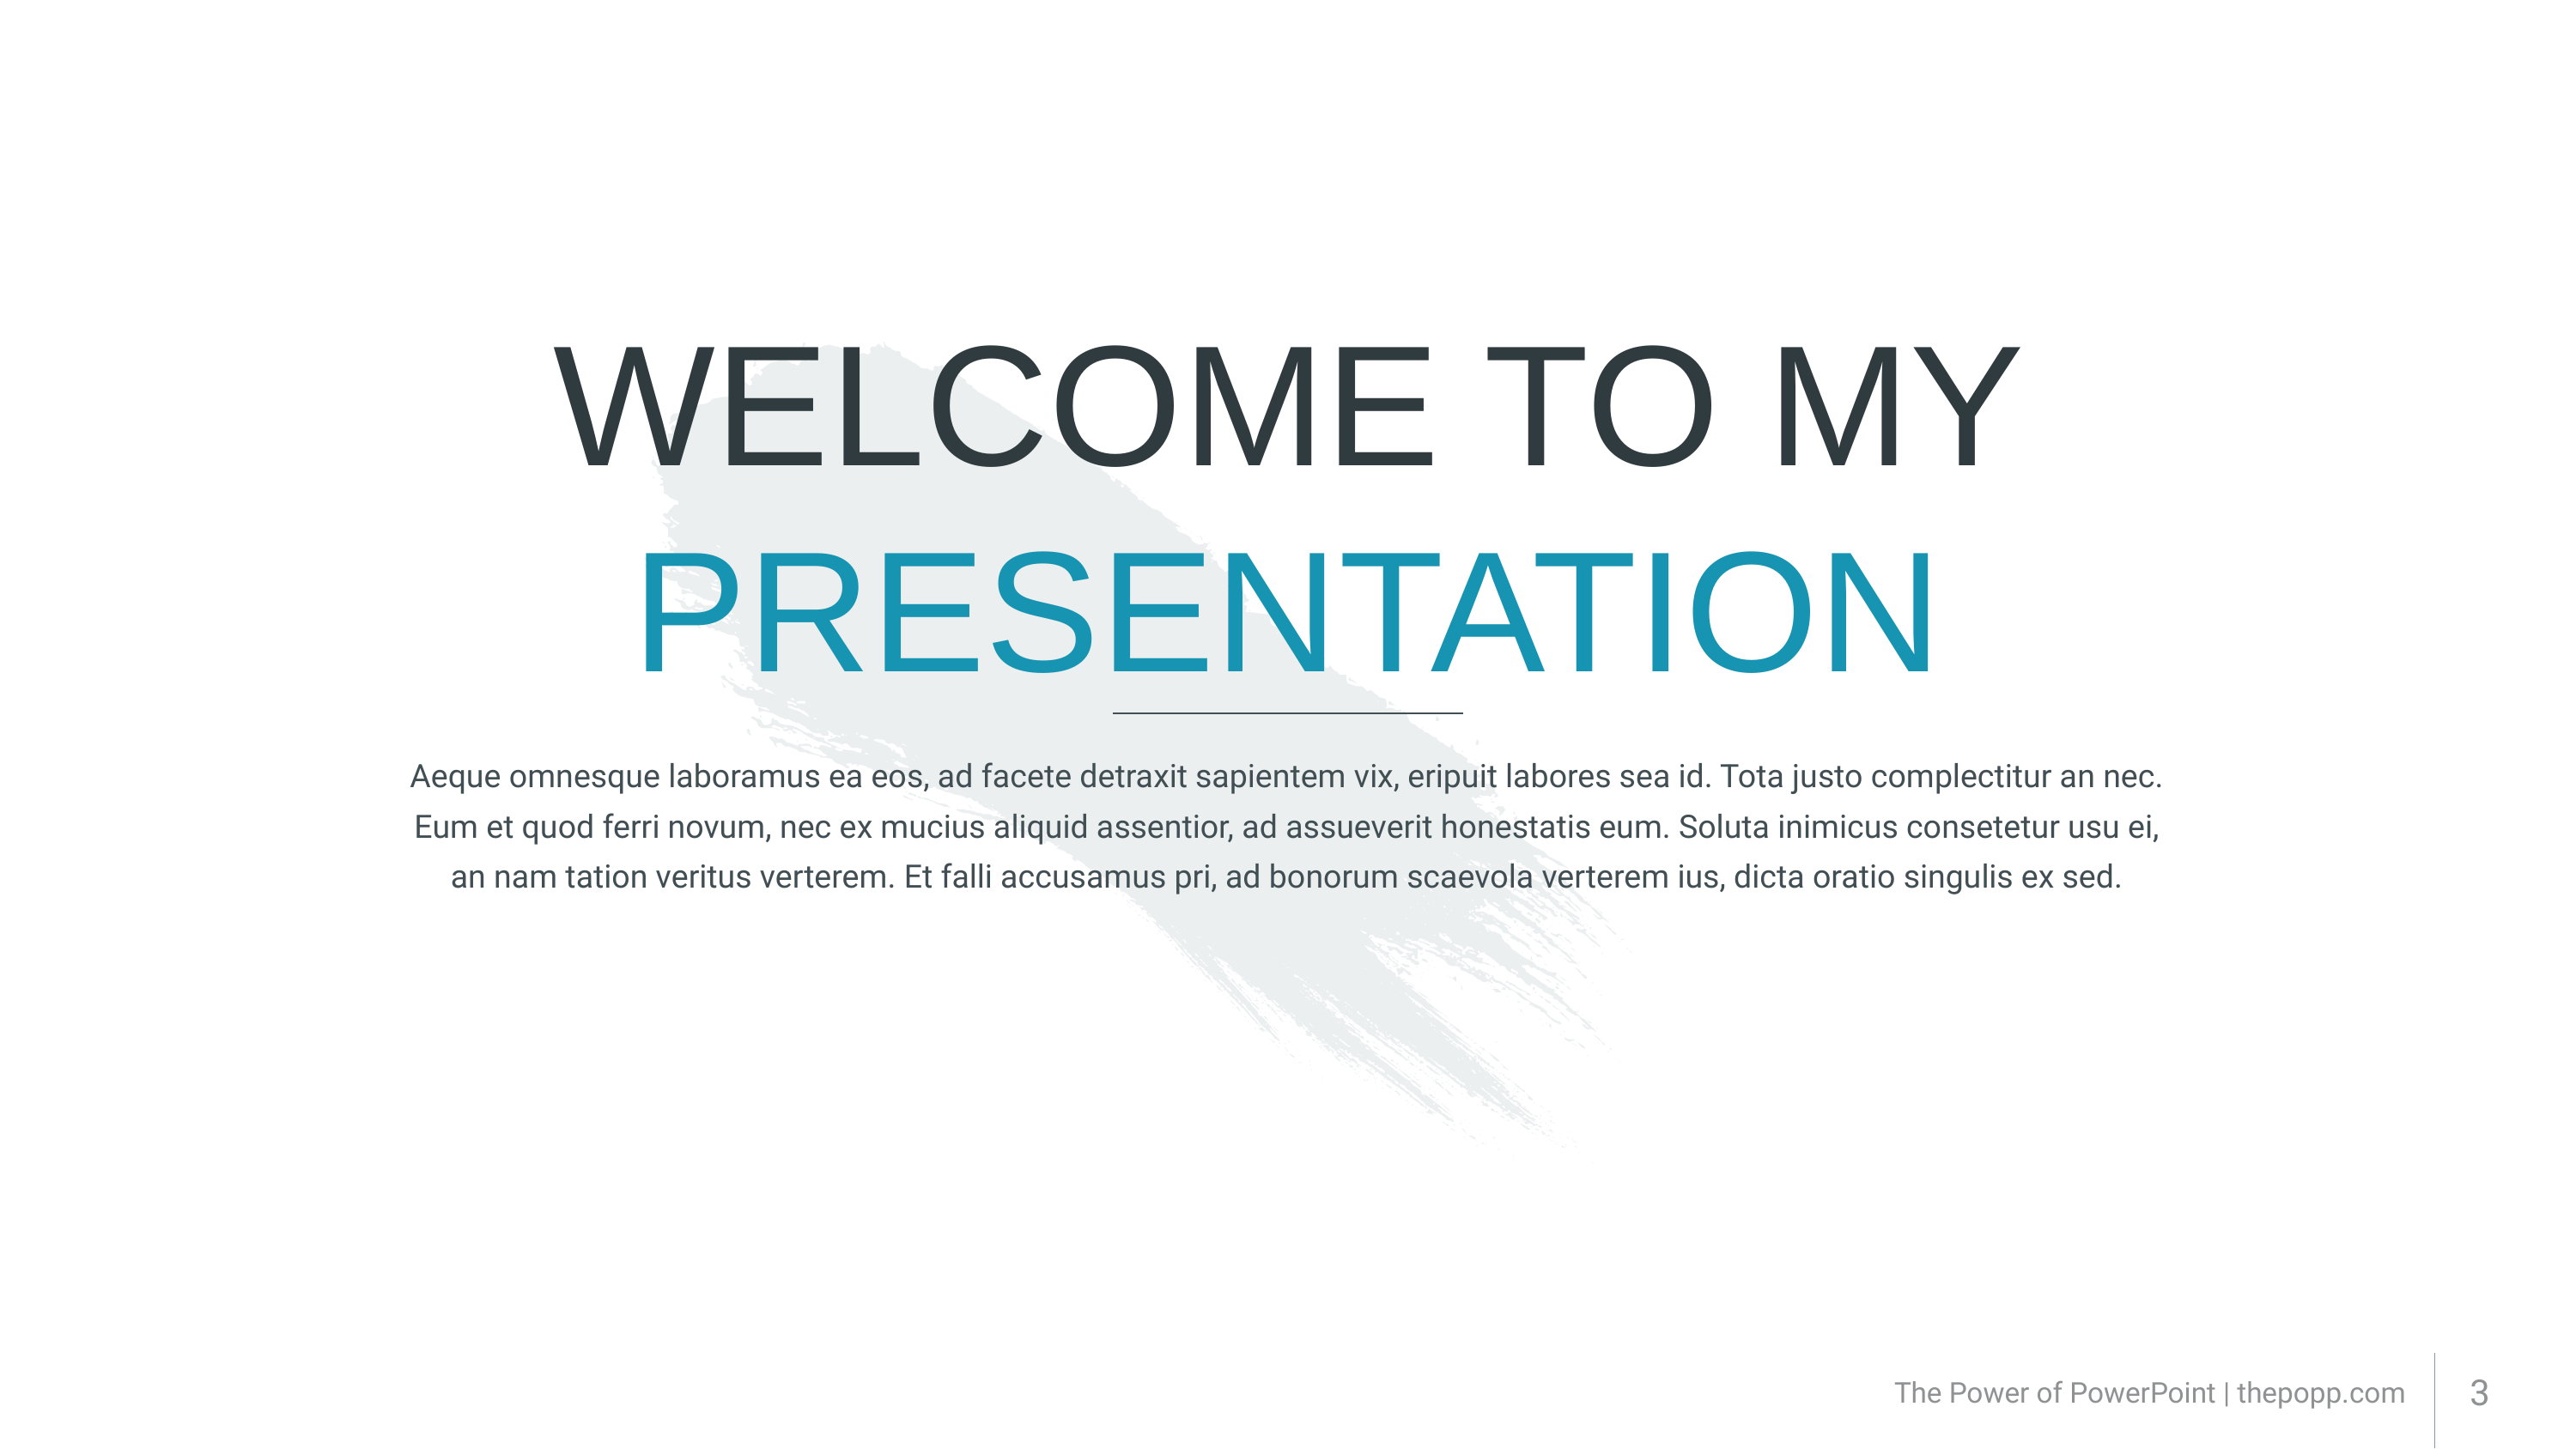

# WELCOME TO MY PRESENTATION
Aeque omnesque laboramus ea eos, ad facete detraxit sapientem vix, eripuit labores sea id. Tota justo complectitur an nec. Eum et quod ferri novum, nec ex mucius aliquid assentior, ad assueverit honestatis eum. Soluta inimicus consetetur usu ei, an nam tation veritus verterem. Et falli accusamus pri, ad bonorum scaevola verterem ius, dicta oratio singulis ex sed.
3
The Power of PowerPoint | thepopp.com